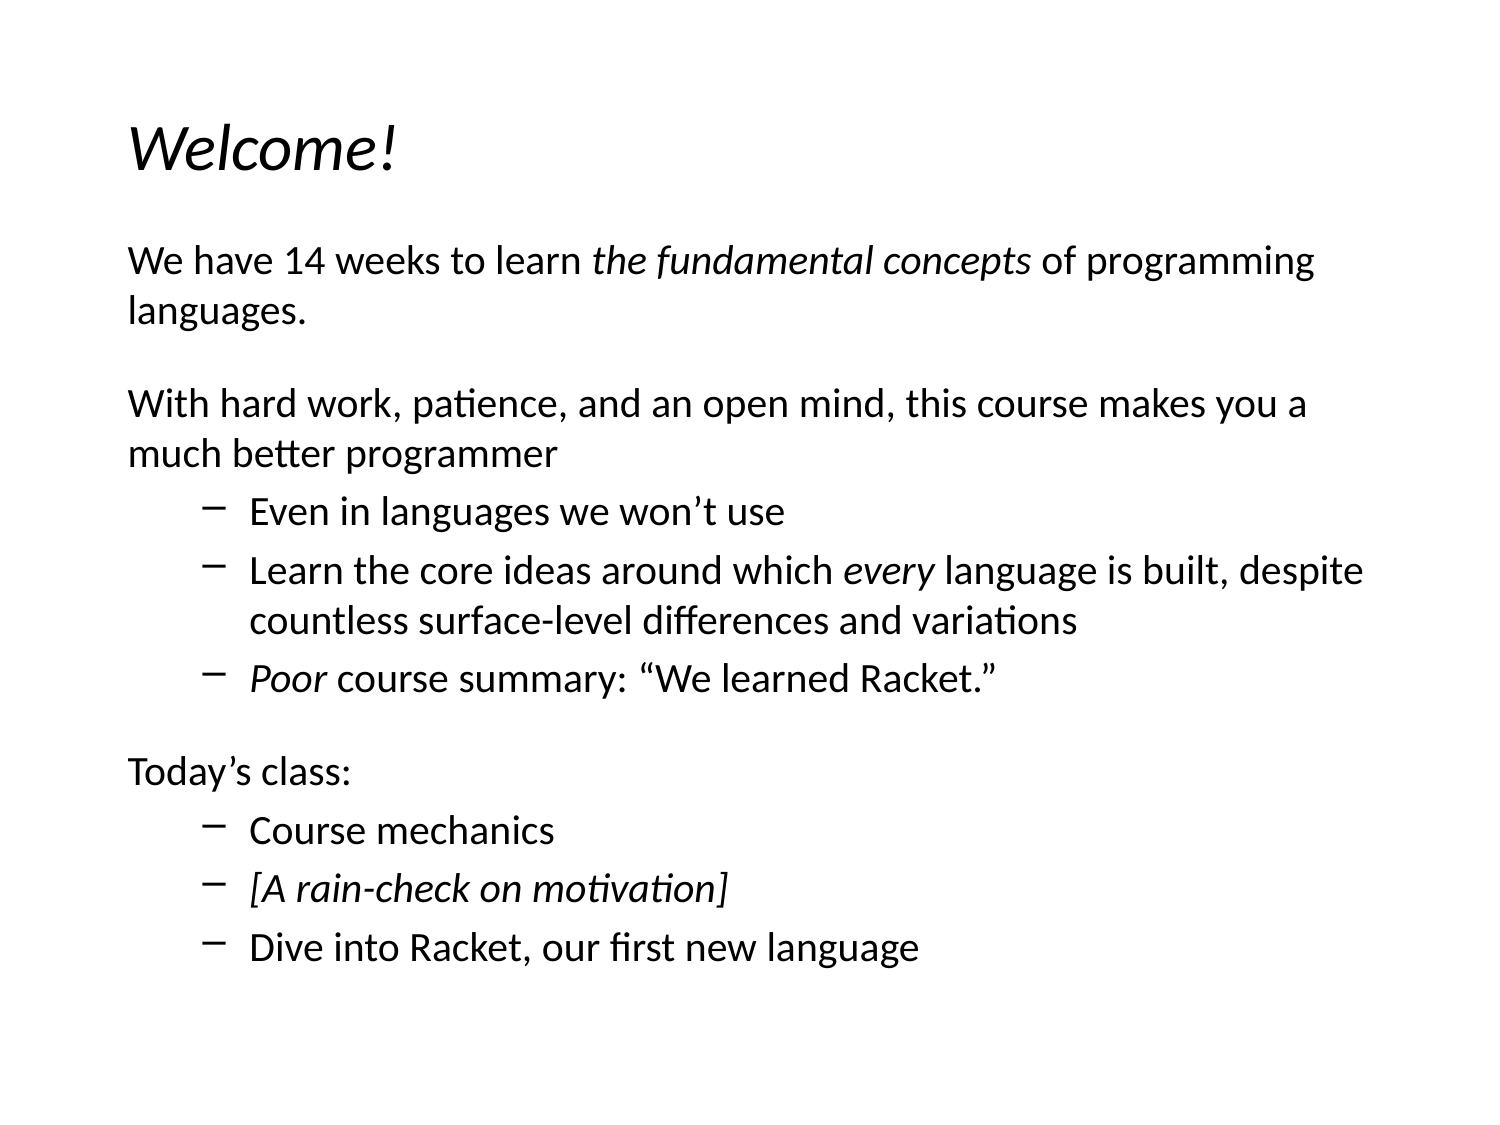

# Welcome!
We have 14 weeks to learn the fundamental concepts of programming languages.

With hard work, patience, and an open mind, this course makes you a much better programmer
Even in languages we won’t use
Learn the core ideas around which every language is built, despite countless surface-level differences and variations
Poor course summary: “We learned Racket.”

Today’s class:
Course mechanics
[A rain-check on motivation]
Dive into Racket, our first new language